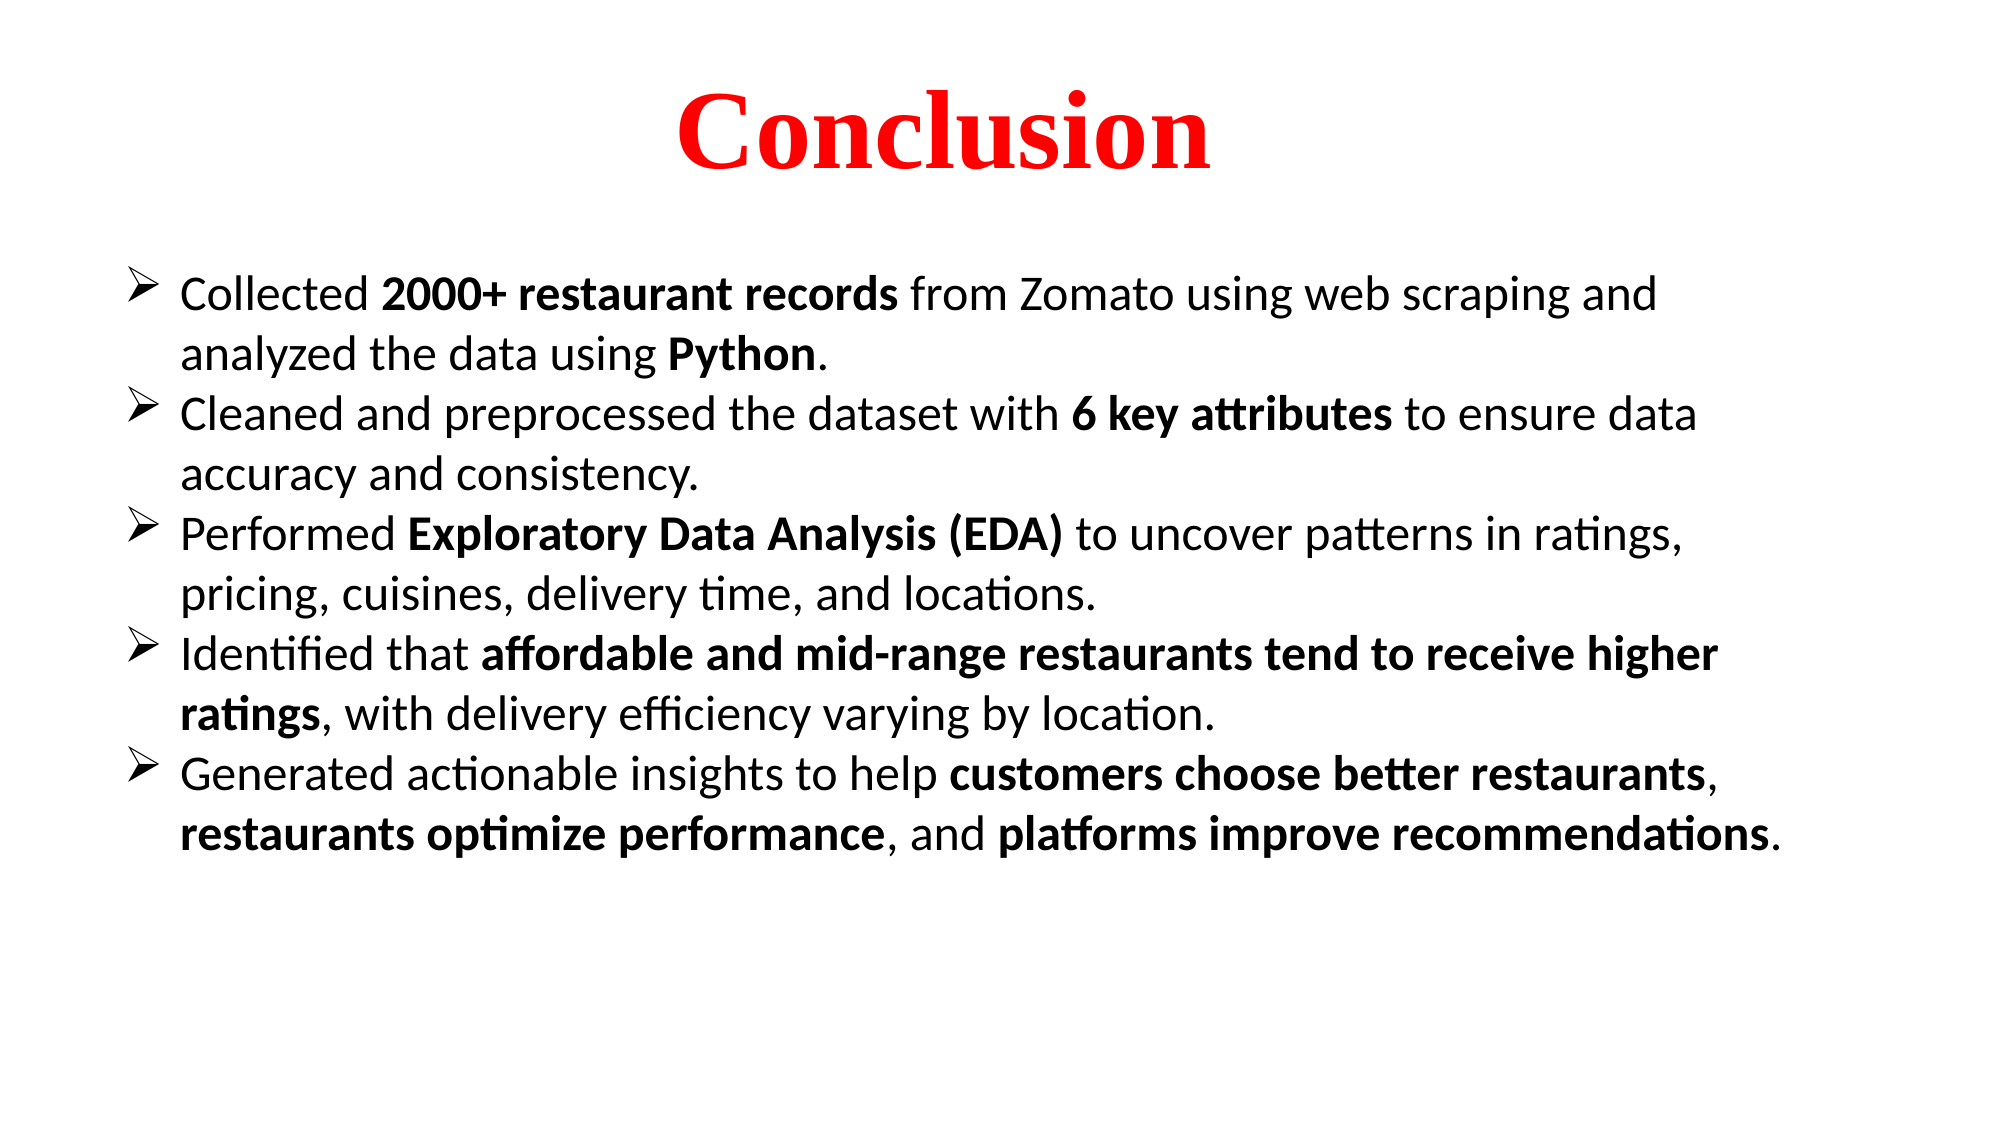

Conclusion
Collected 2000+ restaurant records from Zomato using web scraping and analyzed the data using Python.
Cleaned and preprocessed the dataset with 6 key attributes to ensure data accuracy and consistency.
Performed Exploratory Data Analysis (EDA) to uncover patterns in ratings, pricing, cuisines, delivery time, and locations.
Identified that affordable and mid-range restaurants tend to receive higher ratings, with delivery efficiency varying by location.
Generated actionable insights to help customers choose better restaurants, restaurants optimize performance, and platforms improve recommendations.